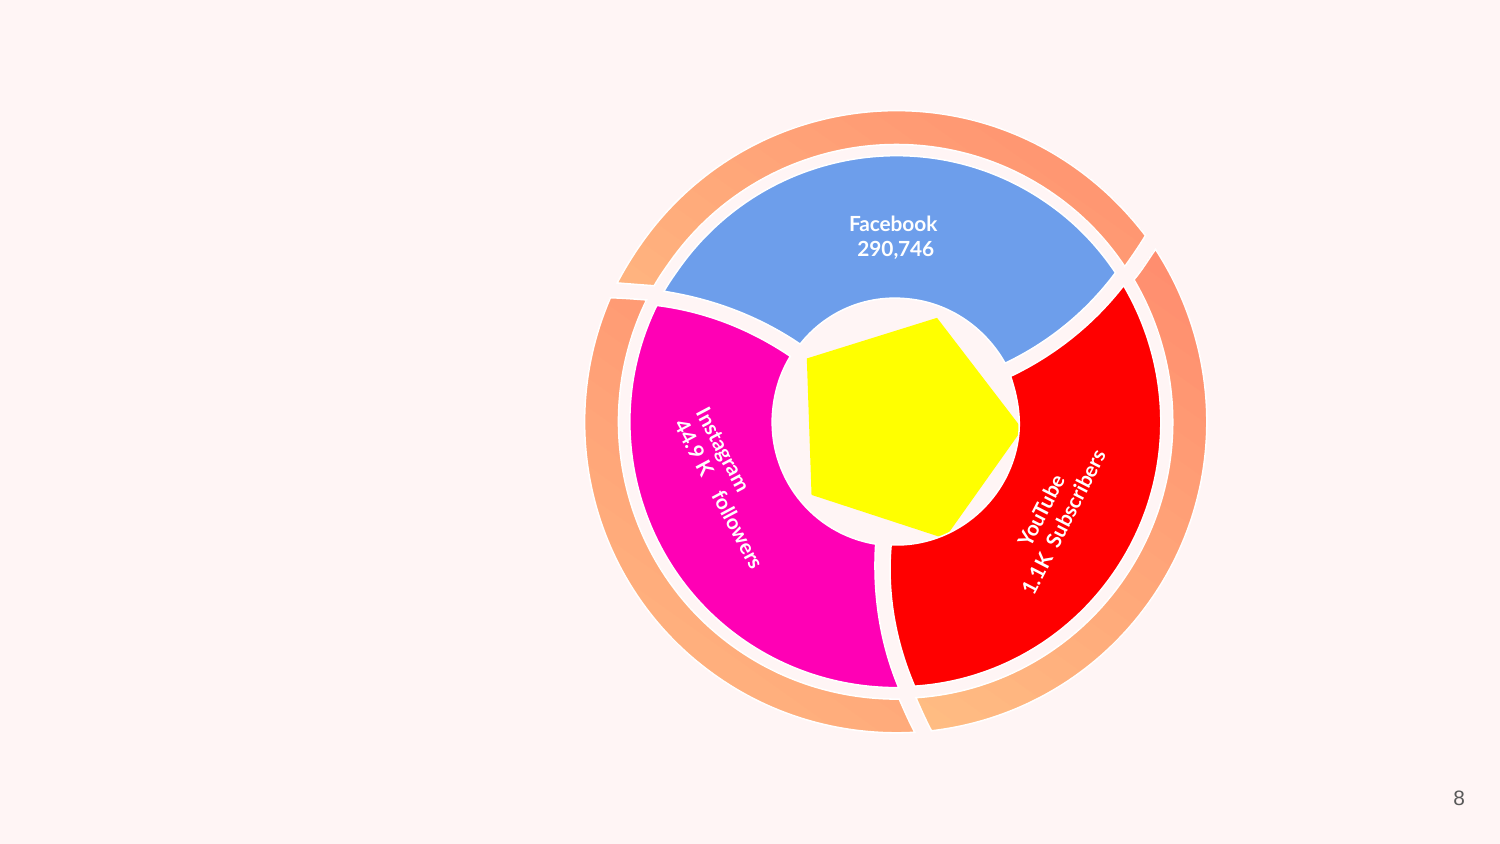

Facebook
290,746

YouTube
1.1K  Subscribers
Instagram
44.9 K    followers
8